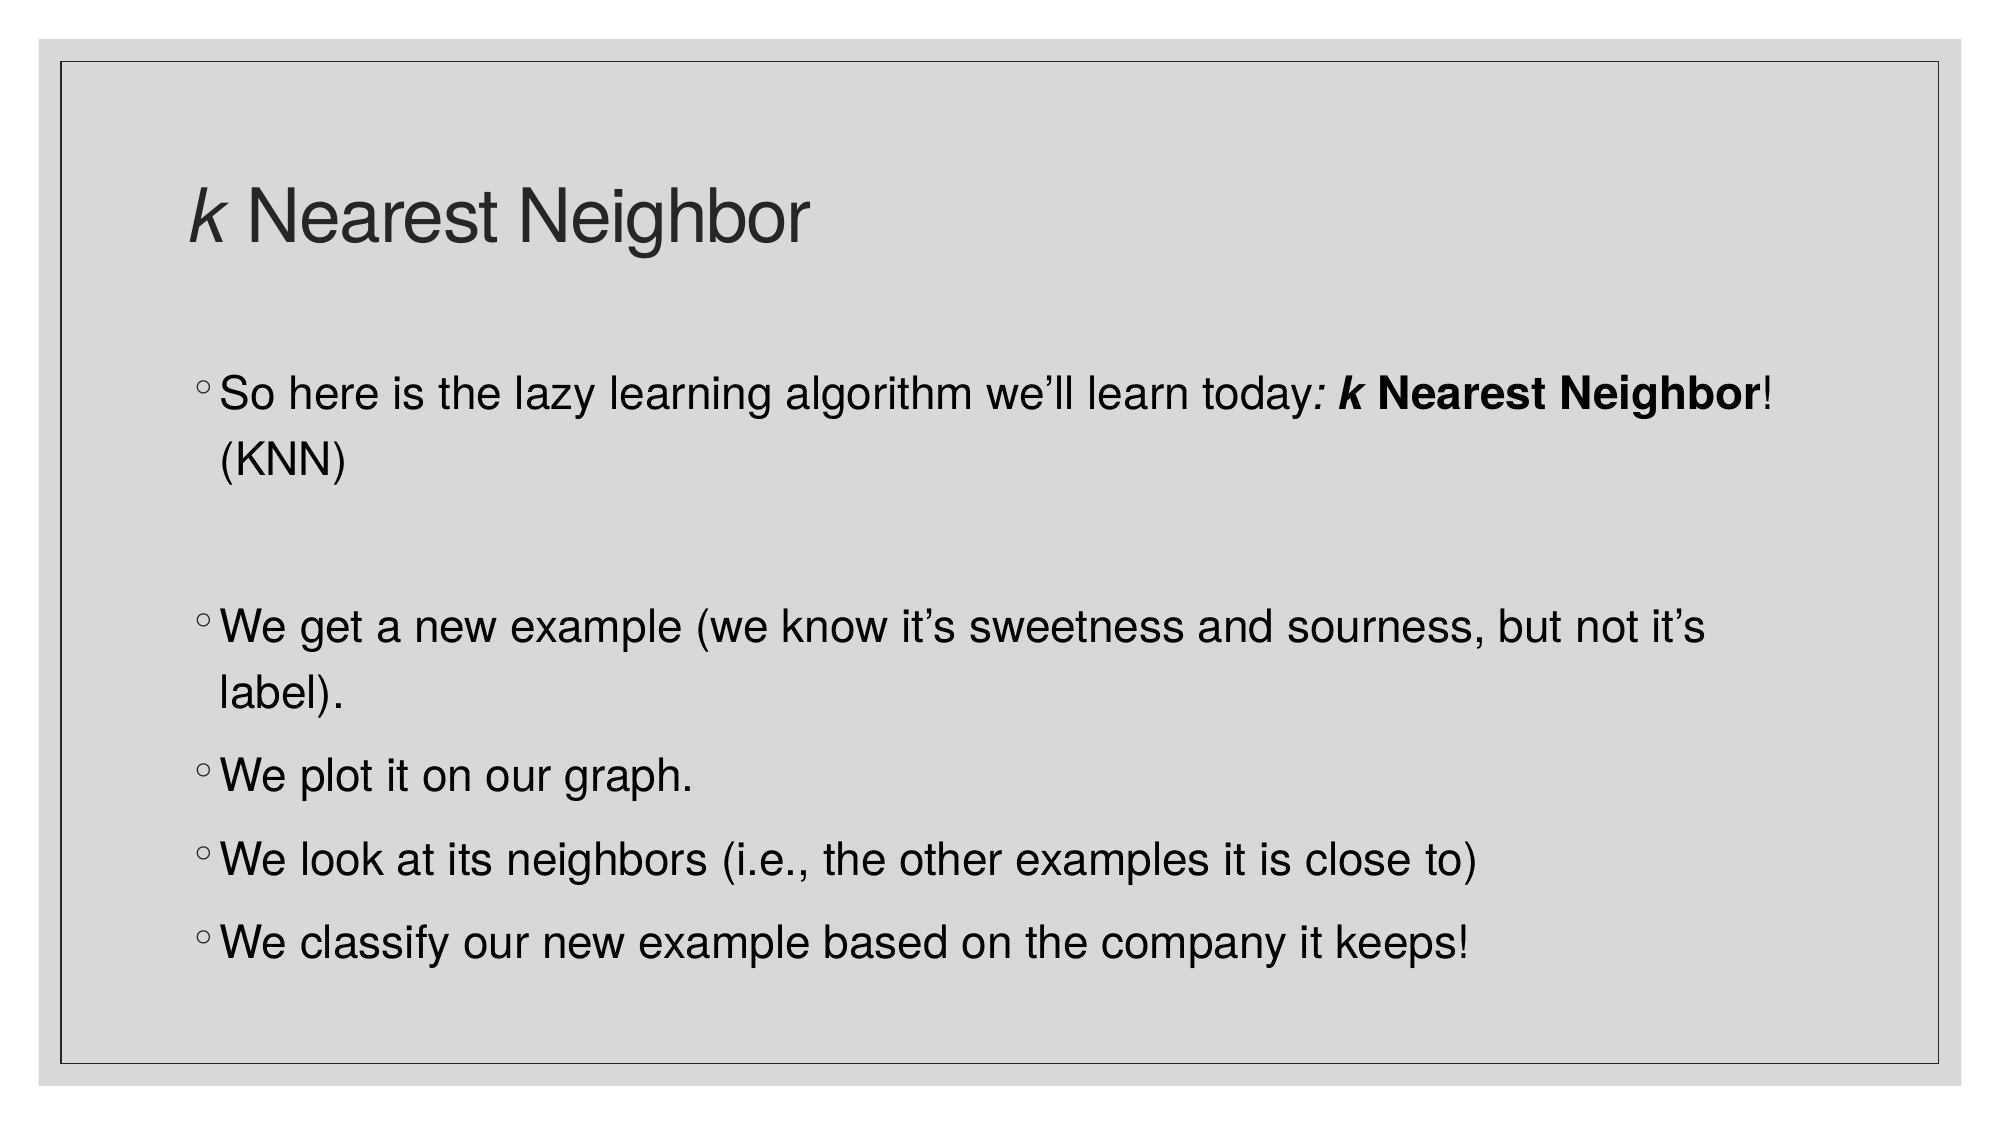

# k Nearest Neighbor
So here is the lazy learning algorithm we’ll learn today: k Nearest Neighbor! (KNN)

We get a new example (we know it’s sweetness and sourness, but not it’s label).
We plot it on our graph.
We look at its neighbors (i.e., the other examples it is close to)
We classify our new example based on the company it keeps!